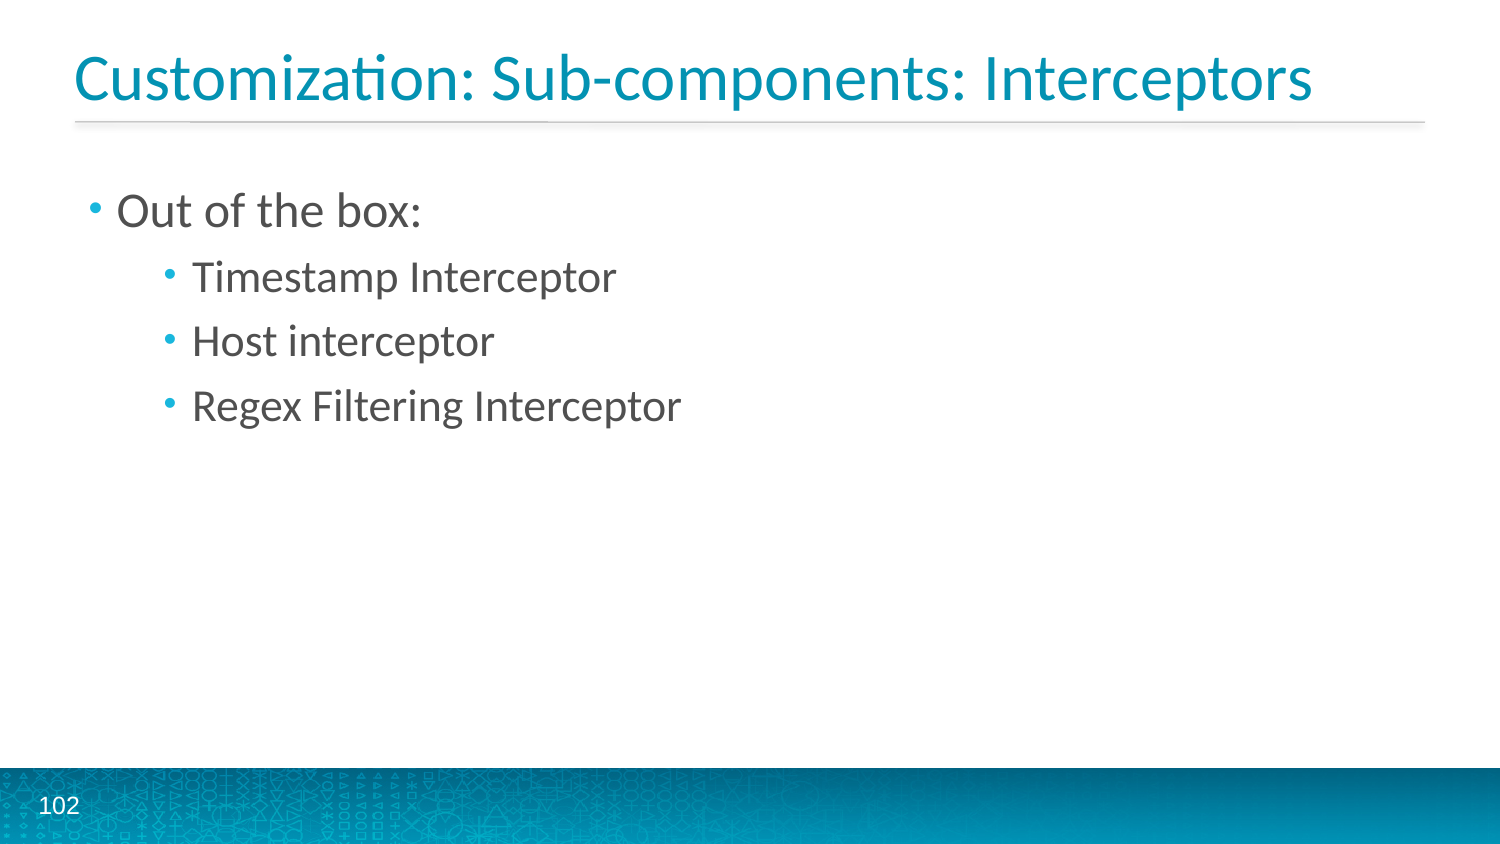

# Customization: Sub-components: Interceptors
Out of the box:
Timestamp Interceptor
Host interceptor
Regex Filtering Interceptor
102